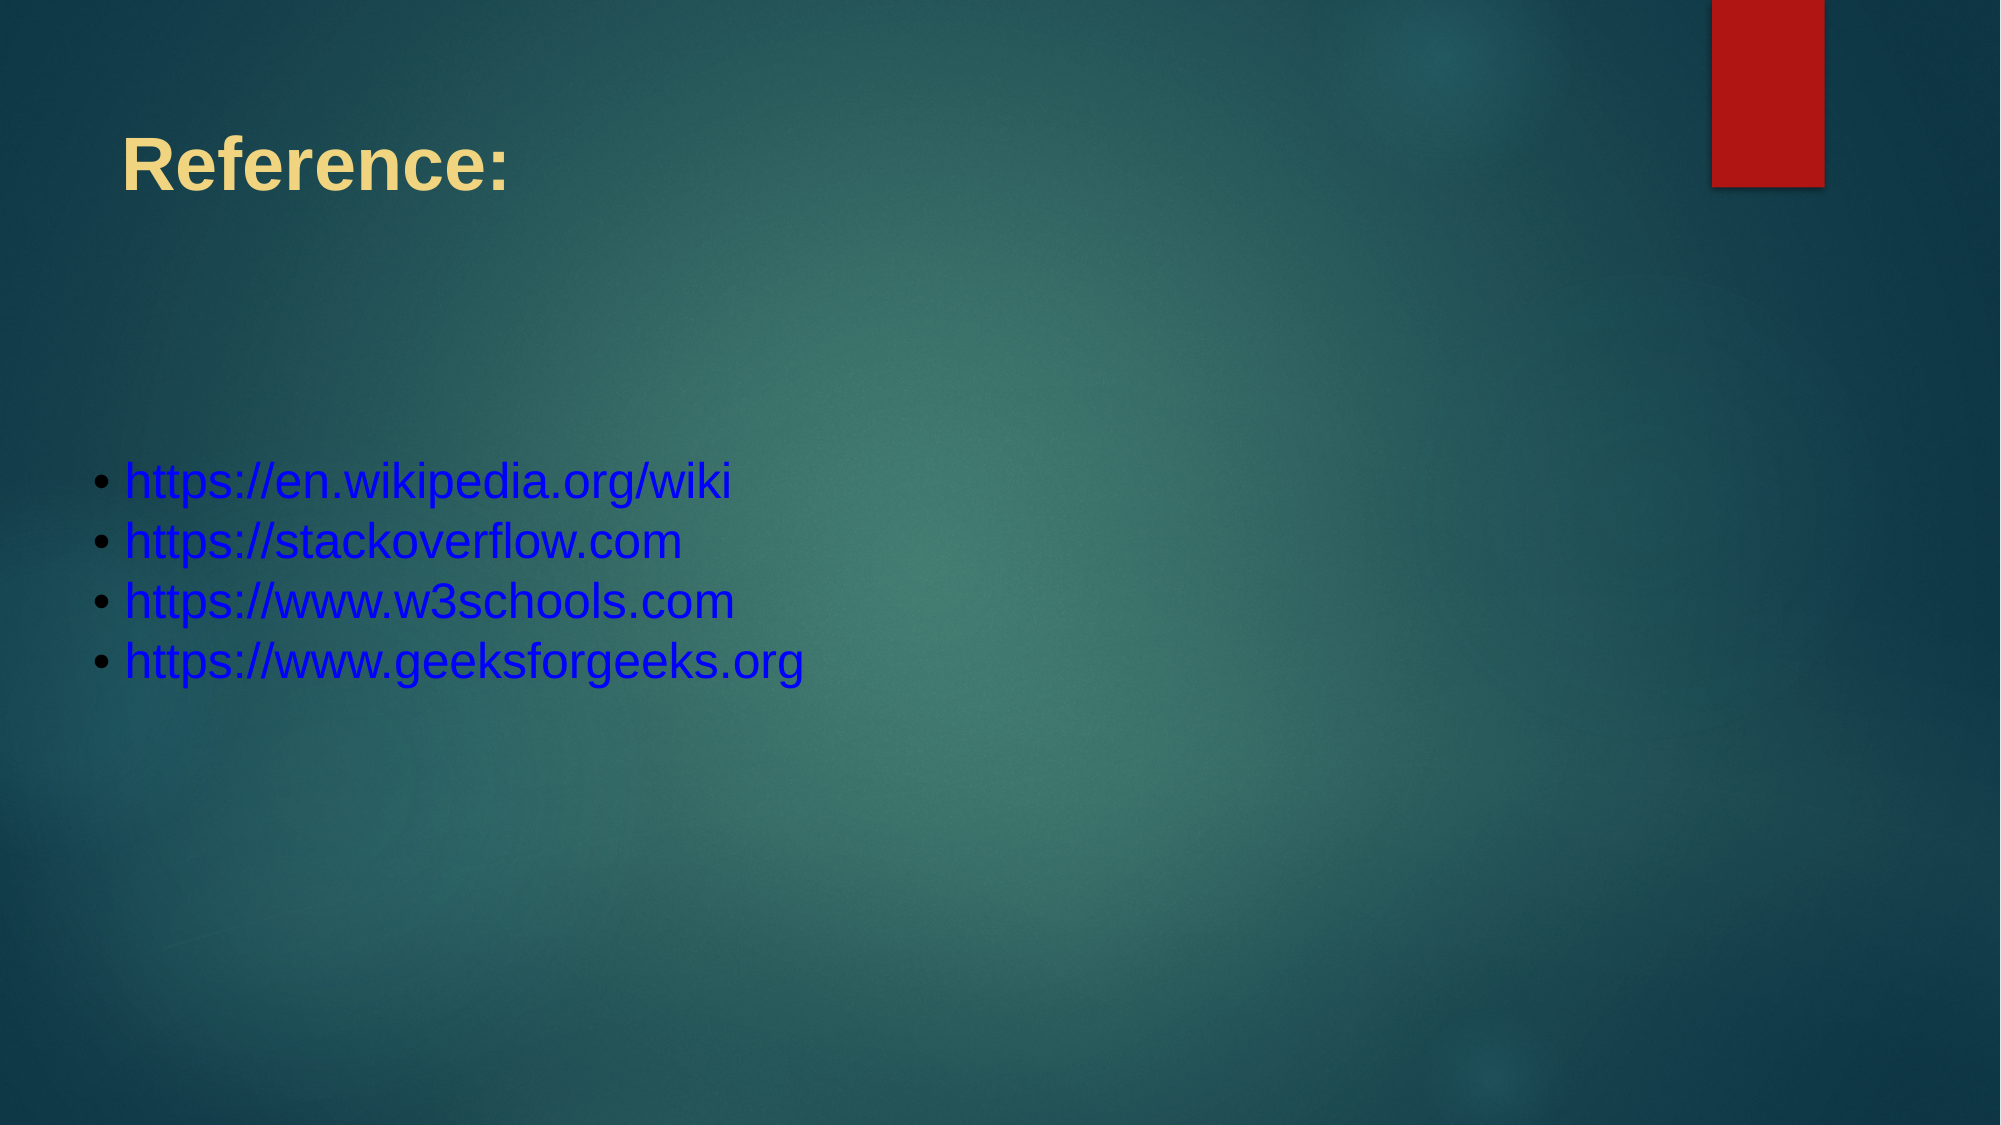

# Reference:
• https://en.wikipedia.org/wiki
• https://stackoverflow.com
• https://www.w3schools.com
• https://www.geeksforgeeks.org